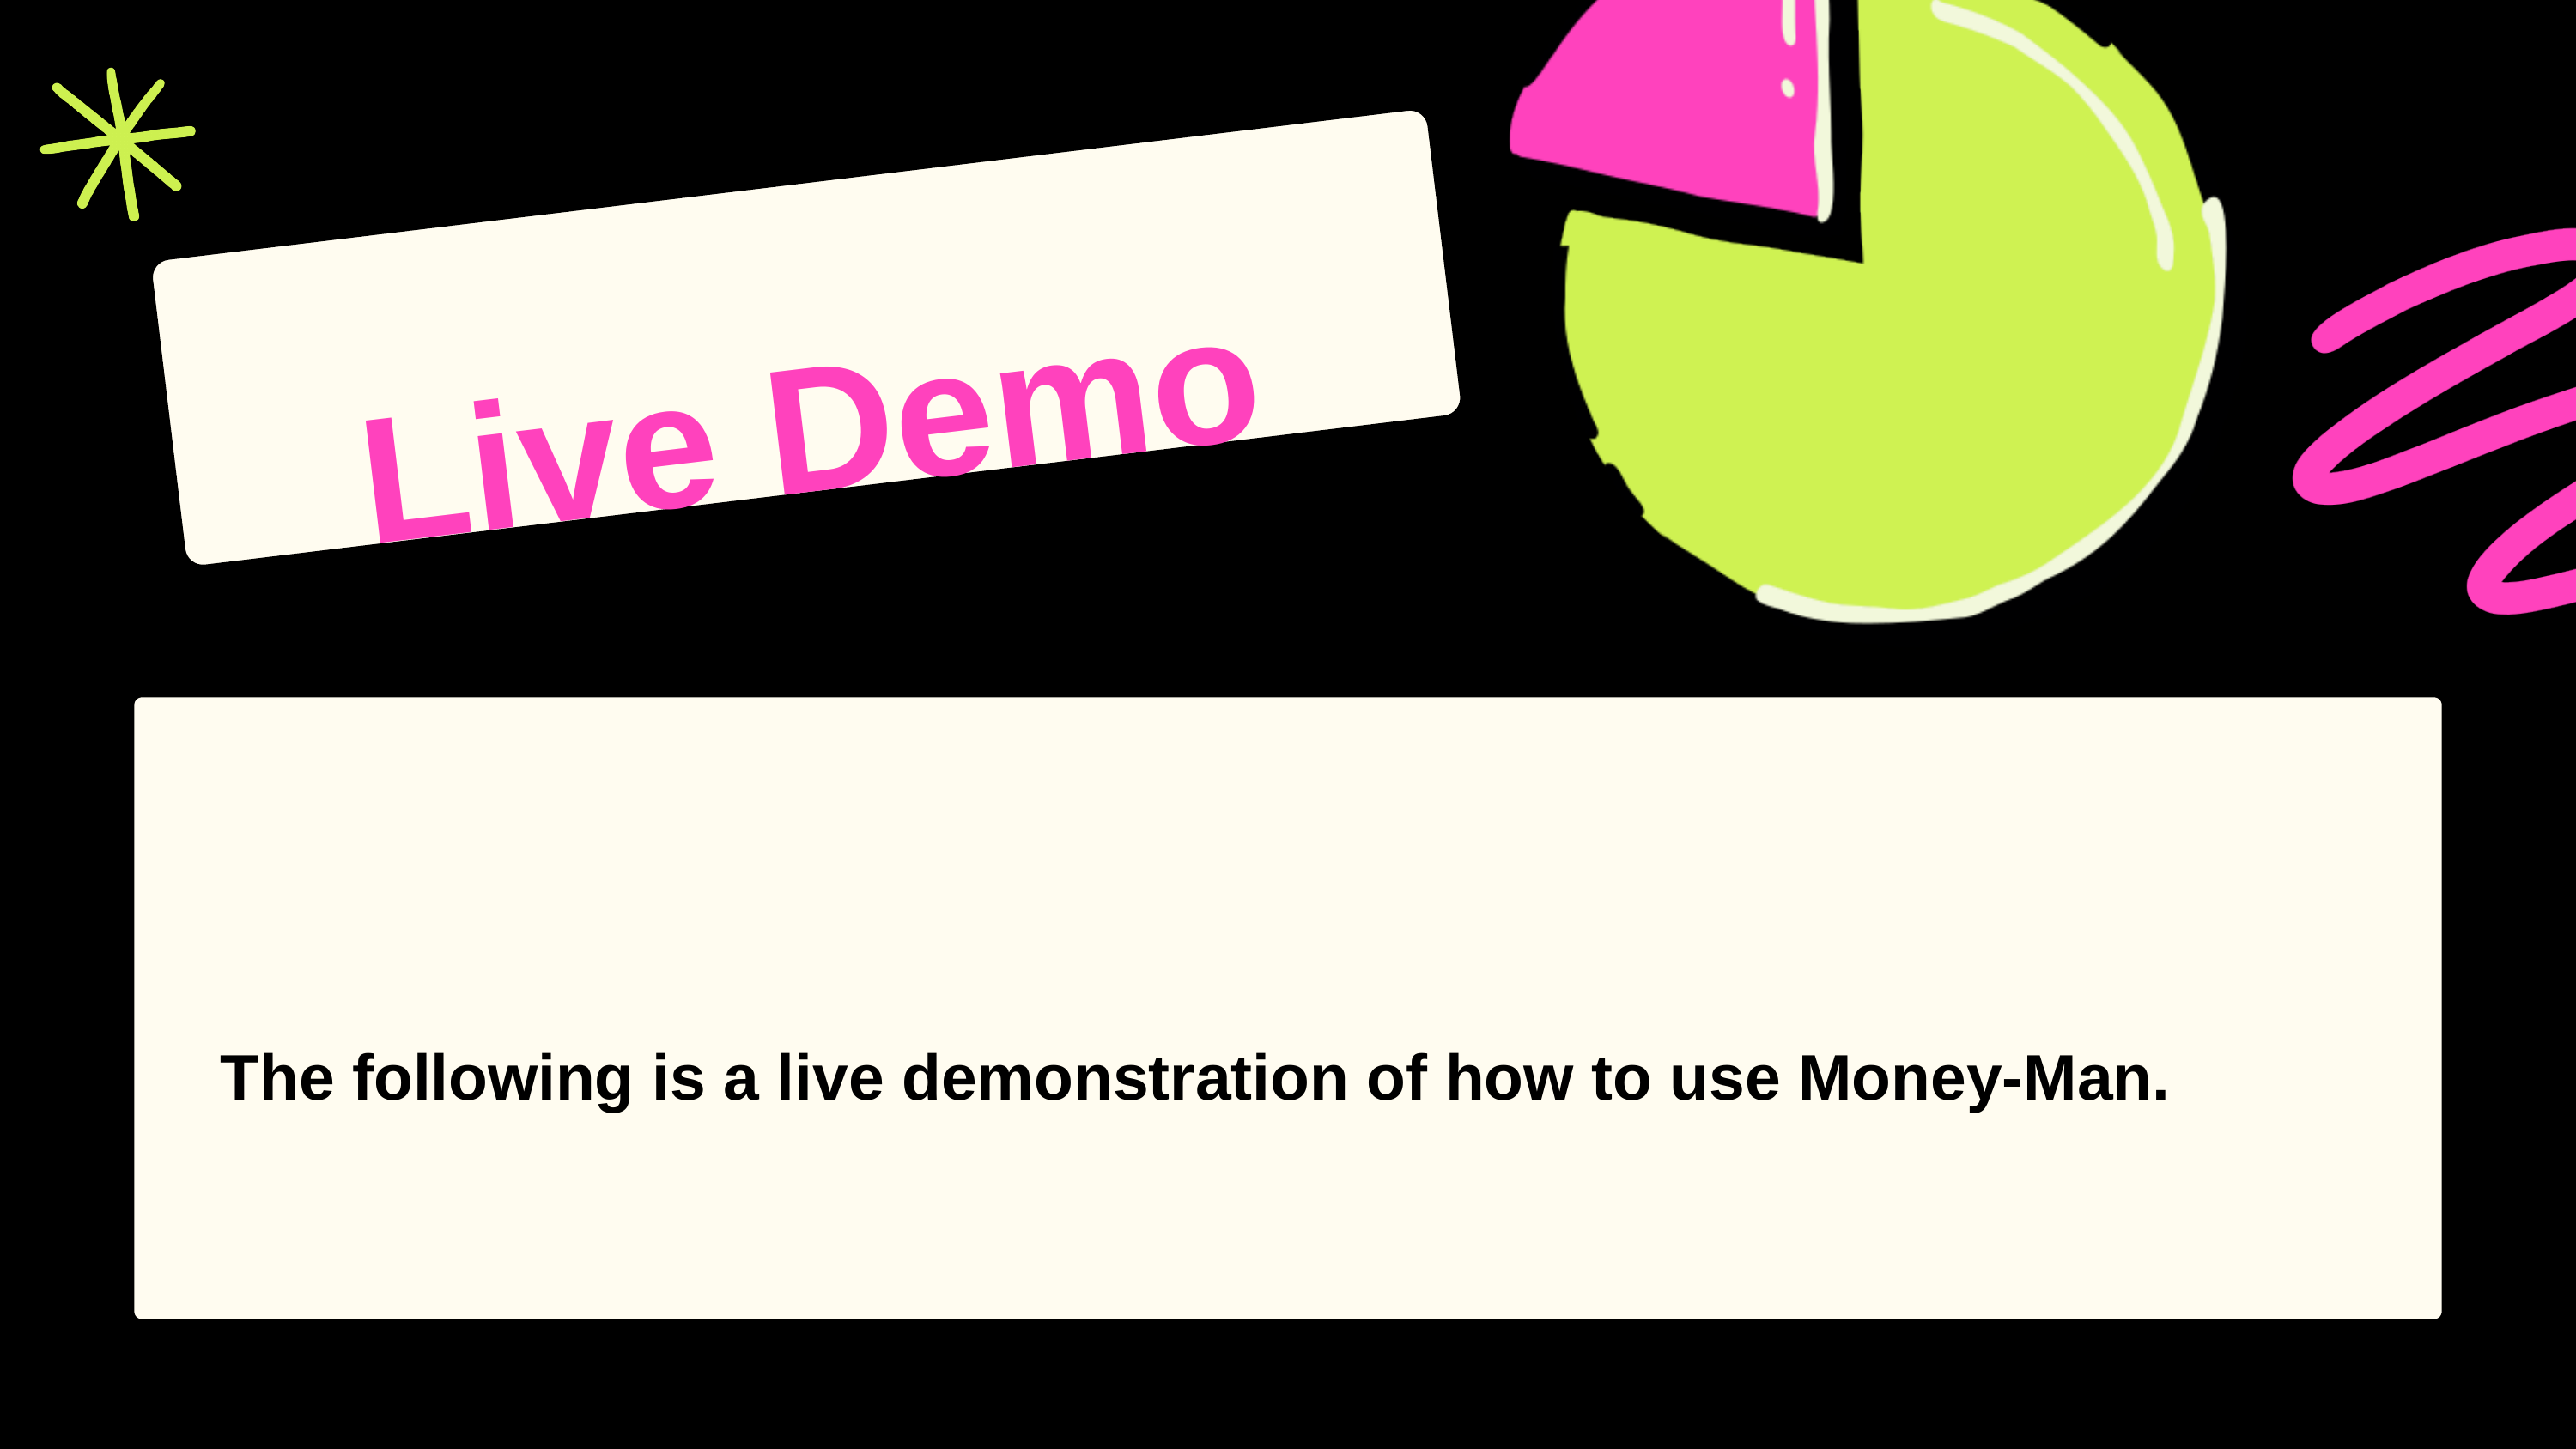

Live Demo

The following is a live demonstration of how to use Money-Man.